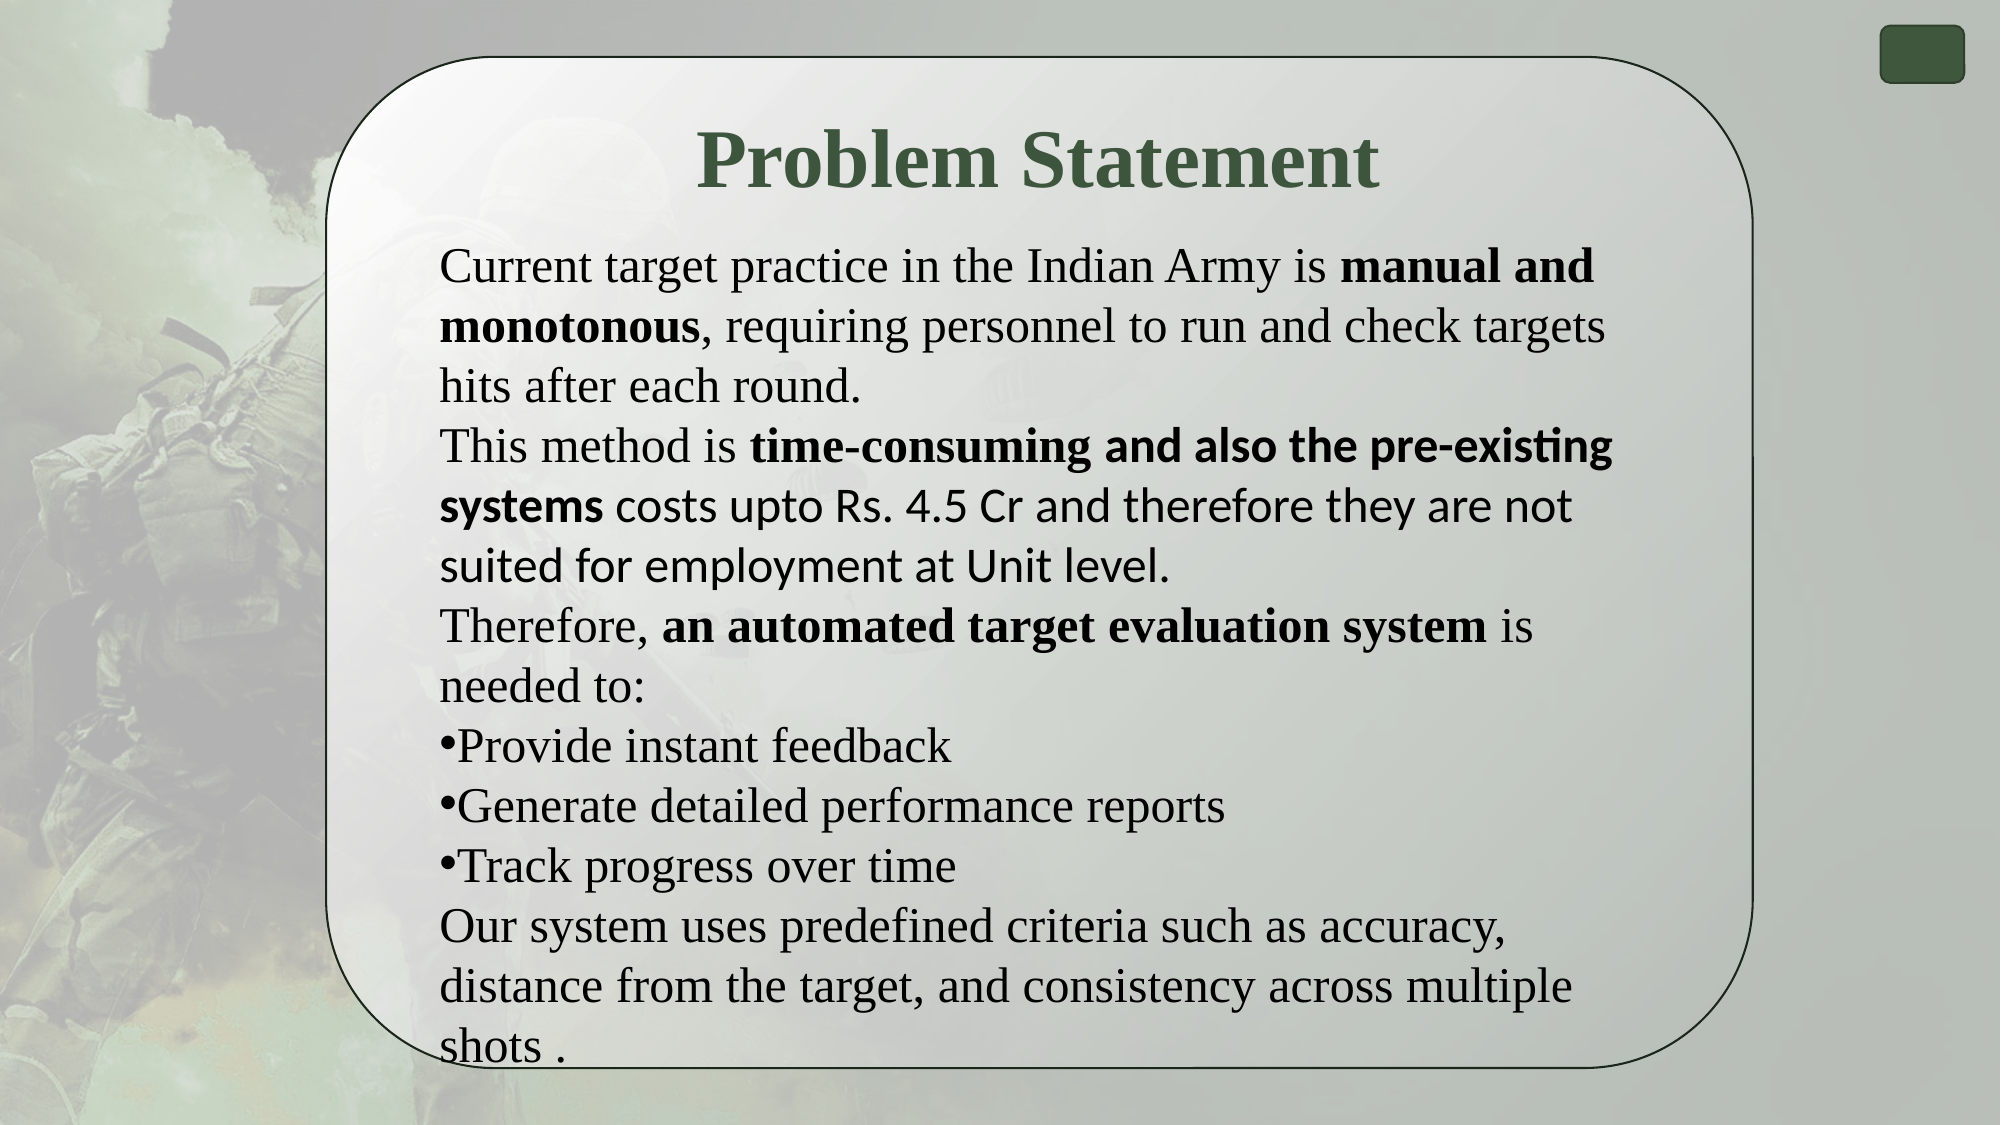

Problem Statement
Current target practice in the Indian Army is manual and monotonous, requiring personnel to run and check targets hits after each round.
This method is time-consuming and also the pre-existing systems costs upto Rs. 4.5 Cr and therefore they are not suited for employment at Unit level.
Therefore, an automated target evaluation system is needed to:
Provide instant feedback
Generate detailed performance reports
Track progress over time
Our system uses predefined criteria such as accuracy, distance from the target, and consistency across multiple shots .